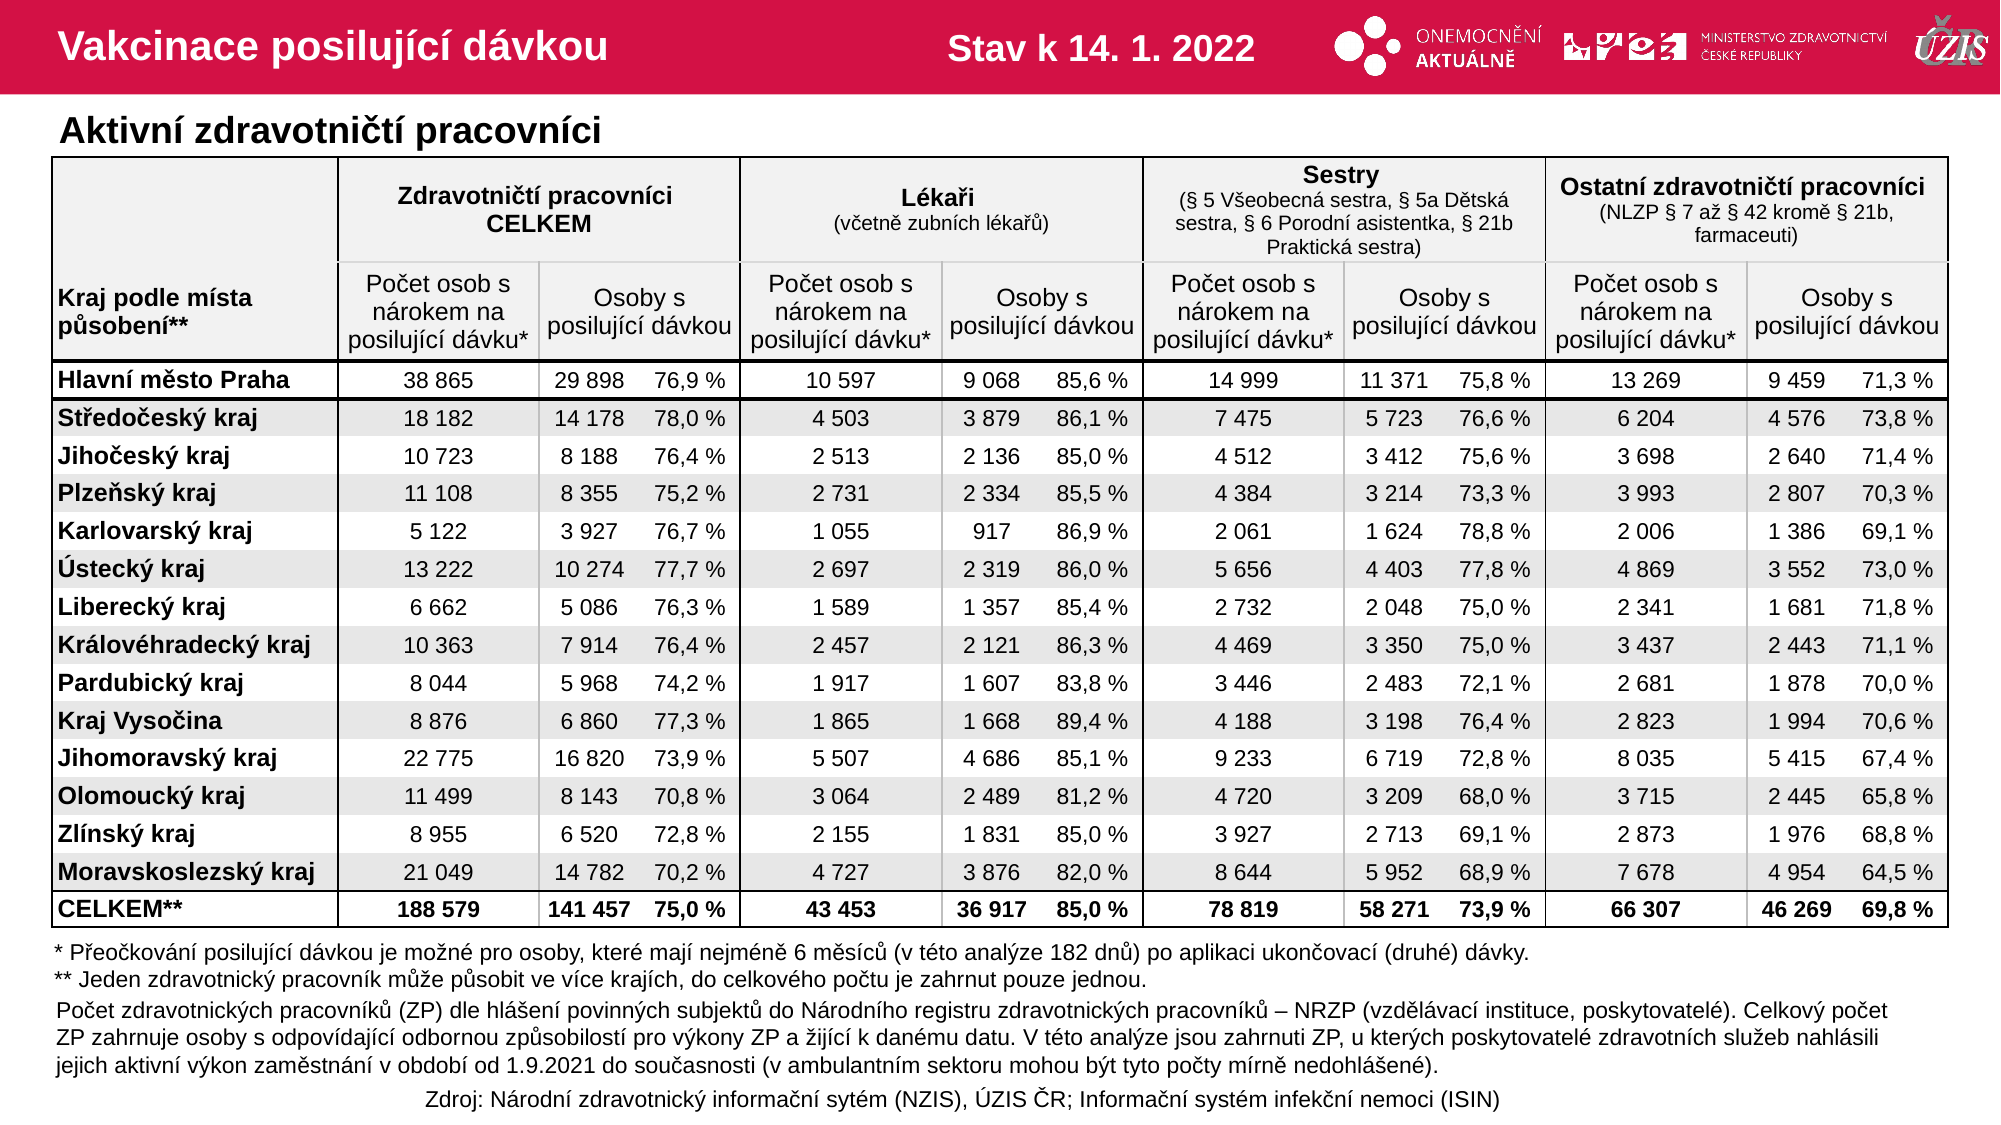

# Vakcinace posilující dávkou
Stav k 14. 1. 2022
Aktivní zdravotničtí pracovníci
|  | Zdravotničtí pracovníci CELKEM |  |  | Lékaři (včetně zubních lékařů) |  |  | Sestry (§ 5 Všeobecná sestra, § 5a Dětská sestra, § 6 Porodní asistentka, § 21b Praktická sestra) |  |  | Ostatní zdravotničtí pracovníci (NLZP § 7 až § 42 kromě § 21b, farmaceuti) |  |  |
| --- | --- | --- | --- | --- | --- | --- | --- | --- | --- | --- | --- | --- |
| Kraj podle místa působení\*\* | Počet osob s nárokem na posilující dávku\* | Osoby s posilující dávkou |  | Počet osob s nárokem na posilující dávku\* | Osoby s posilující dávkou |  | Počet osob s nárokem na posilující dávku\* | Osoby s posilující dávkou |  | Počet osob s nárokem na posilující dávku\* | Osoby s posilující dávkou |  |
| Hlavní město Praha | 38 865 | 29 898 | 76,9 % | 10 597 | 9 068 | 85,6 % | 14 999 | 11 371 | 75,8 % | 13 269 | 9 459 | 71,3 % |
| Středočeský kraj | 18 182 | 14 178 | 78,0 % | 4 503 | 3 879 | 86,1 % | 7 475 | 5 723 | 76,6 % | 6 204 | 4 576 | 73,8 % |
| Jihočeský kraj | 10 723 | 8 188 | 76,4 % | 2 513 | 2 136 | 85,0 % | 4 512 | 3 412 | 75,6 % | 3 698 | 2 640 | 71,4 % |
| Plzeňský kraj | 11 108 | 8 355 | 75,2 % | 2 731 | 2 334 | 85,5 % | 4 384 | 3 214 | 73,3 % | 3 993 | 2 807 | 70,3 % |
| Karlovarský kraj | 5 122 | 3 927 | 76,7 % | 1 055 | 917 | 86,9 % | 2 061 | 1 624 | 78,8 % | 2 006 | 1 386 | 69,1 % |
| Ústecký kraj | 13 222 | 10 274 | 77,7 % | 2 697 | 2 319 | 86,0 % | 5 656 | 4 403 | 77,8 % | 4 869 | 3 552 | 73,0 % |
| Liberecký kraj | 6 662 | 5 086 | 76,3 % | 1 589 | 1 357 | 85,4 % | 2 732 | 2 048 | 75,0 % | 2 341 | 1 681 | 71,8 % |
| Královéhradecký kraj | 10 363 | 7 914 | 76,4 % | 2 457 | 2 121 | 86,3 % | 4 469 | 3 350 | 75,0 % | 3 437 | 2 443 | 71,1 % |
| Pardubický kraj | 8 044 | 5 968 | 74,2 % | 1 917 | 1 607 | 83,8 % | 3 446 | 2 483 | 72,1 % | 2 681 | 1 878 | 70,0 % |
| Kraj Vysočina | 8 876 | 6 860 | 77,3 % | 1 865 | 1 668 | 89,4 % | 4 188 | 3 198 | 76,4 % | 2 823 | 1 994 | 70,6 % |
| Jihomoravský kraj | 22 775 | 16 820 | 73,9 % | 5 507 | 4 686 | 85,1 % | 9 233 | 6 719 | 72,8 % | 8 035 | 5 415 | 67,4 % |
| Olomoucký kraj | 11 499 | 8 143 | 70,8 % | 3 064 | 2 489 | 81,2 % | 4 720 | 3 209 | 68,0 % | 3 715 | 2 445 | 65,8 % |
| Zlínský kraj | 8 955 | 6 520 | 72,8 % | 2 155 | 1 831 | 85,0 % | 3 927 | 2 713 | 69,1 % | 2 873 | 1 976 | 68,8 % |
| Moravskoslezský kraj | 21 049 | 14 782 | 70,2 % | 4 727 | 3 876 | 82,0 % | 8 644 | 5 952 | 68,9 % | 7 678 | 4 954 | 64,5 % |
| CELKEM\*\* | 188 579 | 141 457 | 75,0 % | 43 453 | 36 917 | 85,0 % | 78 819 | 58 271 | 73,9 % | 66 307 | 46 269 | 69,8 % |
* Přeočkování posilující dávkou je možné pro osoby, které mají nejméně 6 měsíců (v této analýze 182 dnů) po aplikaci ukončovací (druhé) dávky.
** Jeden zdravotnický pracovník může působit ve více krajích, do celkového počtu je zahrnut pouze jednou.
Počet zdravotnických pracovníků (ZP) dle hlášení povinných subjektů do Národního registru zdravotnických pracovníků – NRZP (vzdělávací instituce, poskytovatelé). Celkový počet ZP zahrnuje osoby s odpovídající odbornou způsobilostí pro výkony ZP a žijící k danému datu. V této analýze jsou zahrnuti ZP, u kterých poskytovatelé zdravotních služeb nahlásili jejich aktivní výkon zaměstnání v období od 1.9.2021 do současnosti (v ambulantním sektoru mohou být tyto počty mírně nedohlášené).
Zdroj: Národní zdravotnický informační sytém (NZIS), ÚZIS ČR; Informační systém infekční nemoci (ISIN)